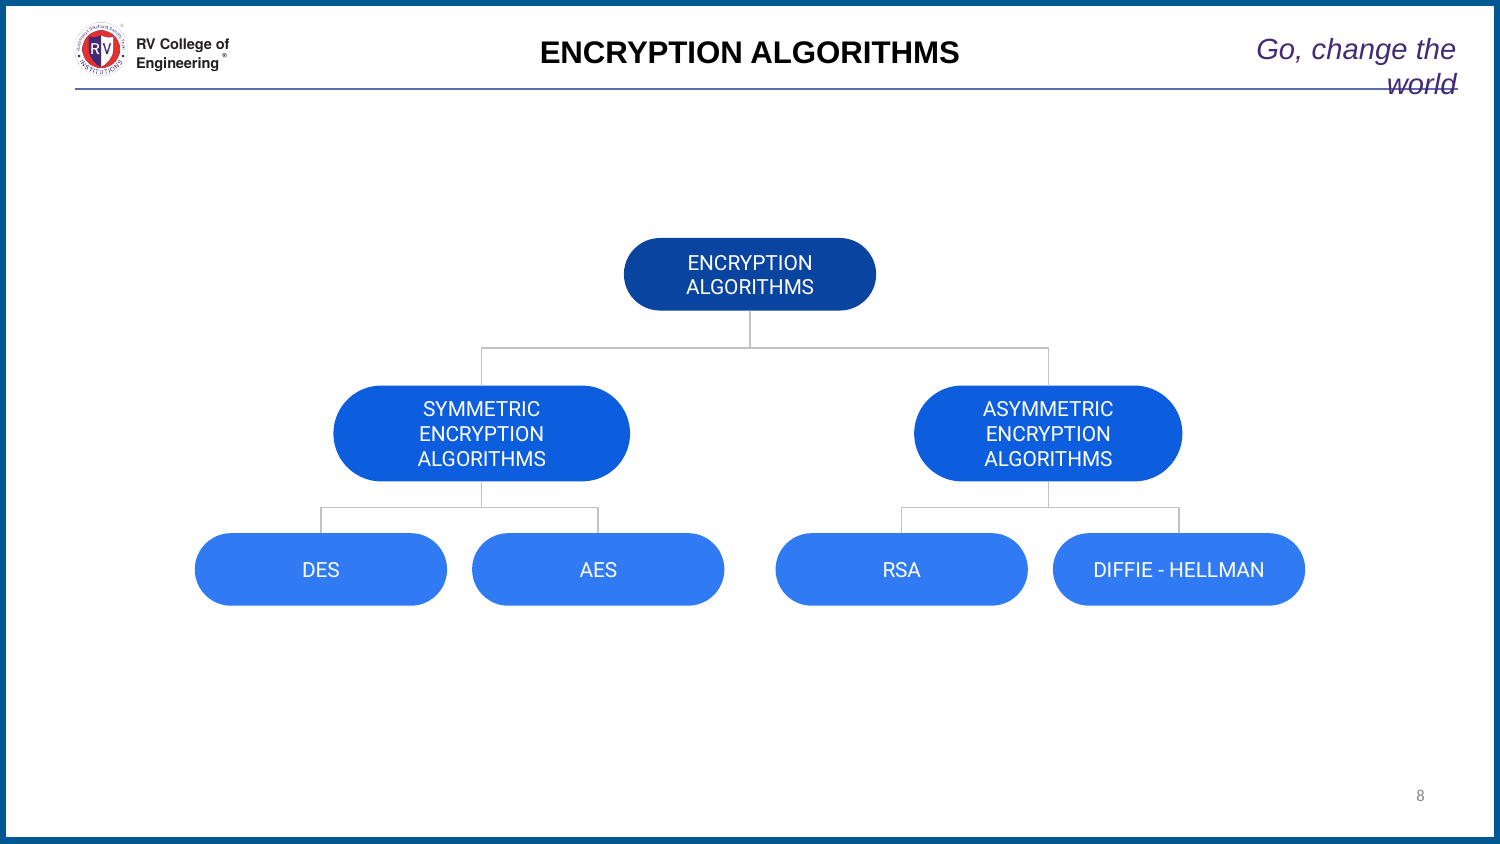

ENCRYPTION ALGORITHMS
# Go, change the world
RV College of
Engineering

ENCRYPTION
ALGORITHMS
SYMMETRIC ENCRYPTION ALGORITHMS
ASYMMETRIC ENCRYPTION ALGORITHMS
DES
AES
RSA
DIFFIE - HELLMAN
8